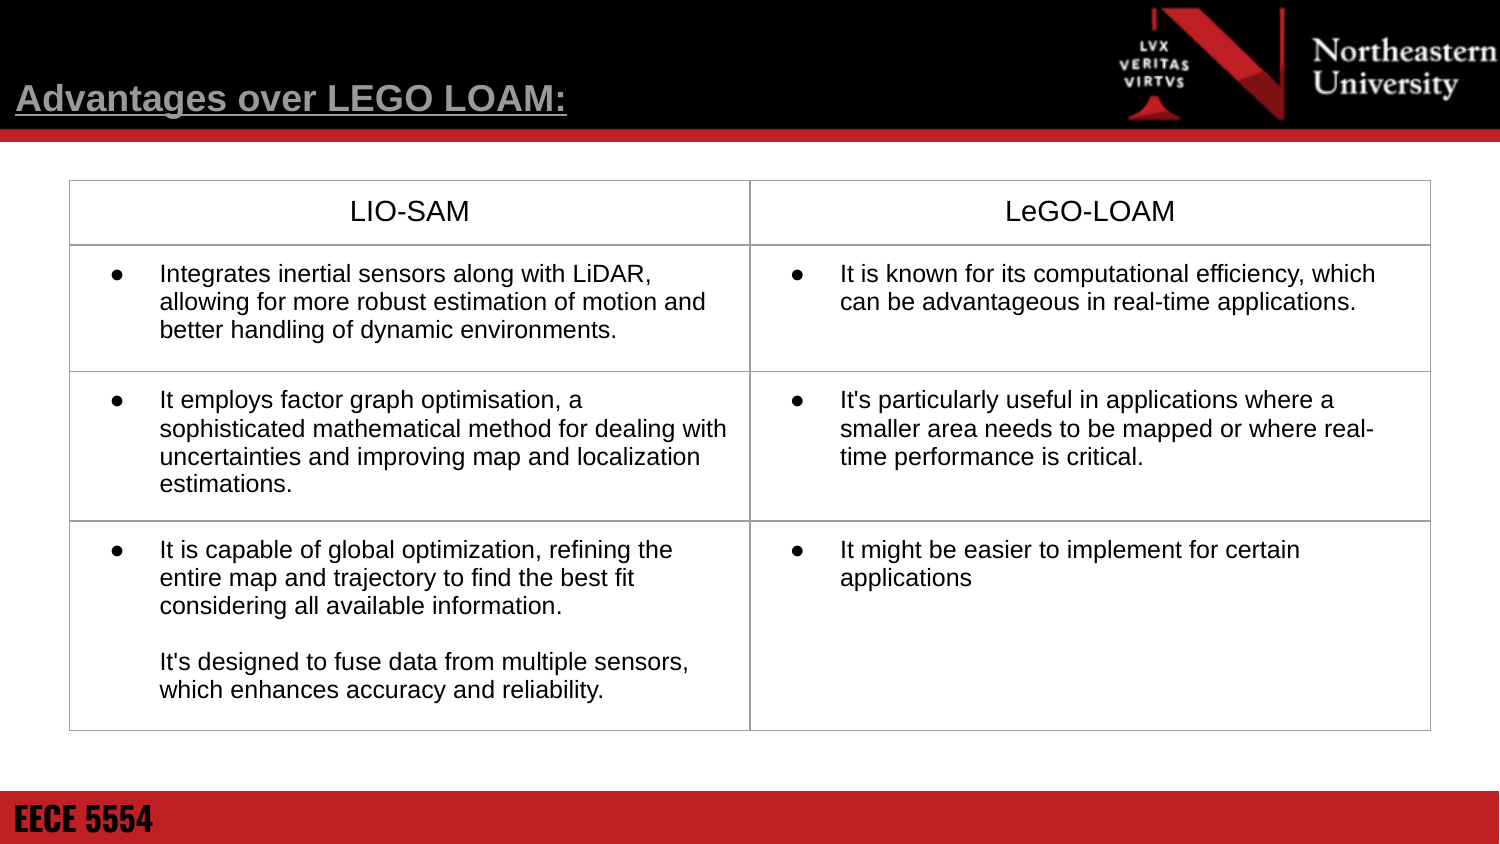

Advantages over LEGO LOAM:

| LIO-SAM | LeGO-LOAM |
| --- | --- |
| Integrates inertial sensors along with LiDAR, allowing for more robust estimation of motion and better handling of dynamic environments. | It is known for its computational efficiency, which can be advantageous in real-time applications. |
| It employs factor graph optimisation, a sophisticated mathematical method for dealing with uncertainties and improving map and localization estimations. | It's particularly useful in applications where a smaller area needs to be mapped or where real-time performance is critical. |
| It is capable of global optimization, refining the entire map and trajectory to find the best fit considering all available information. It's designed to fuse data from multiple sensors, which enhances accuracy and reliability. | It might be easier to implement for certain applications |